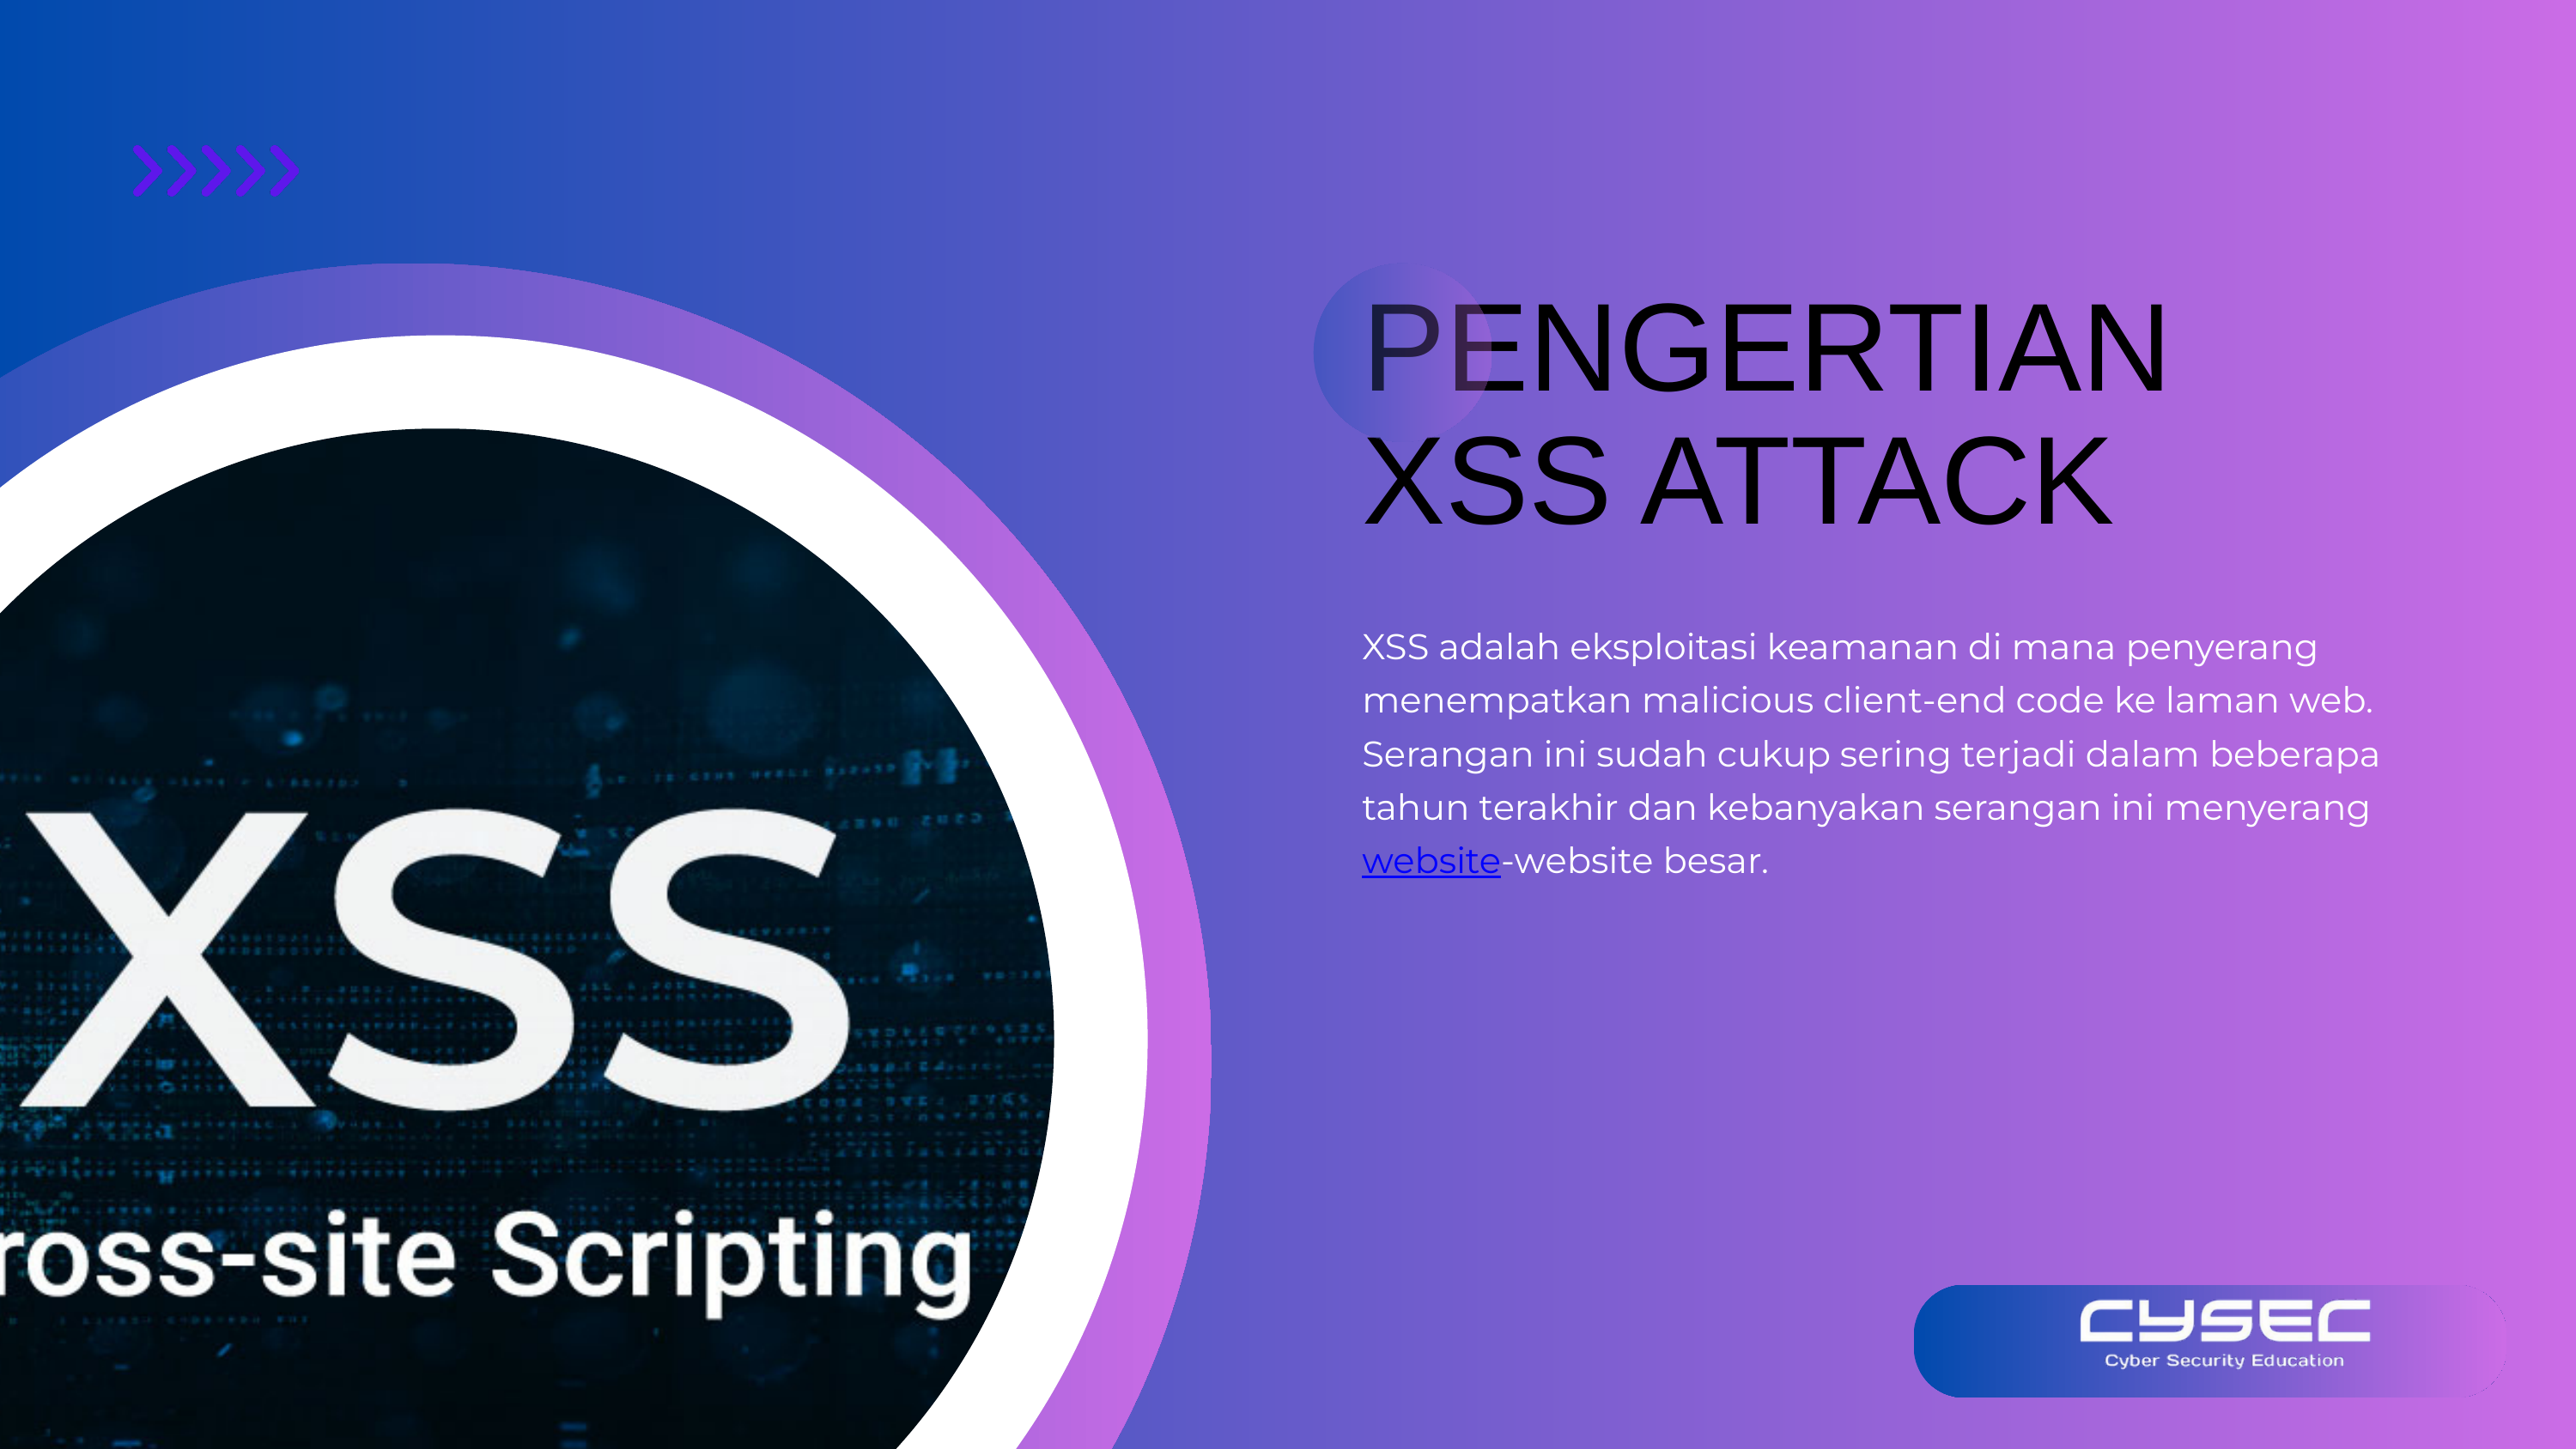

PENGERTIAN XSS ATTACK

XSS adalah eksploitasi keamanan di mana penyerang menempatkan malicious client-end code ke laman web. Serangan ini sudah cukup sering terjadi dalam beberapa tahun terakhir dan kebanyakan serangan ini menyerang website-website besar.